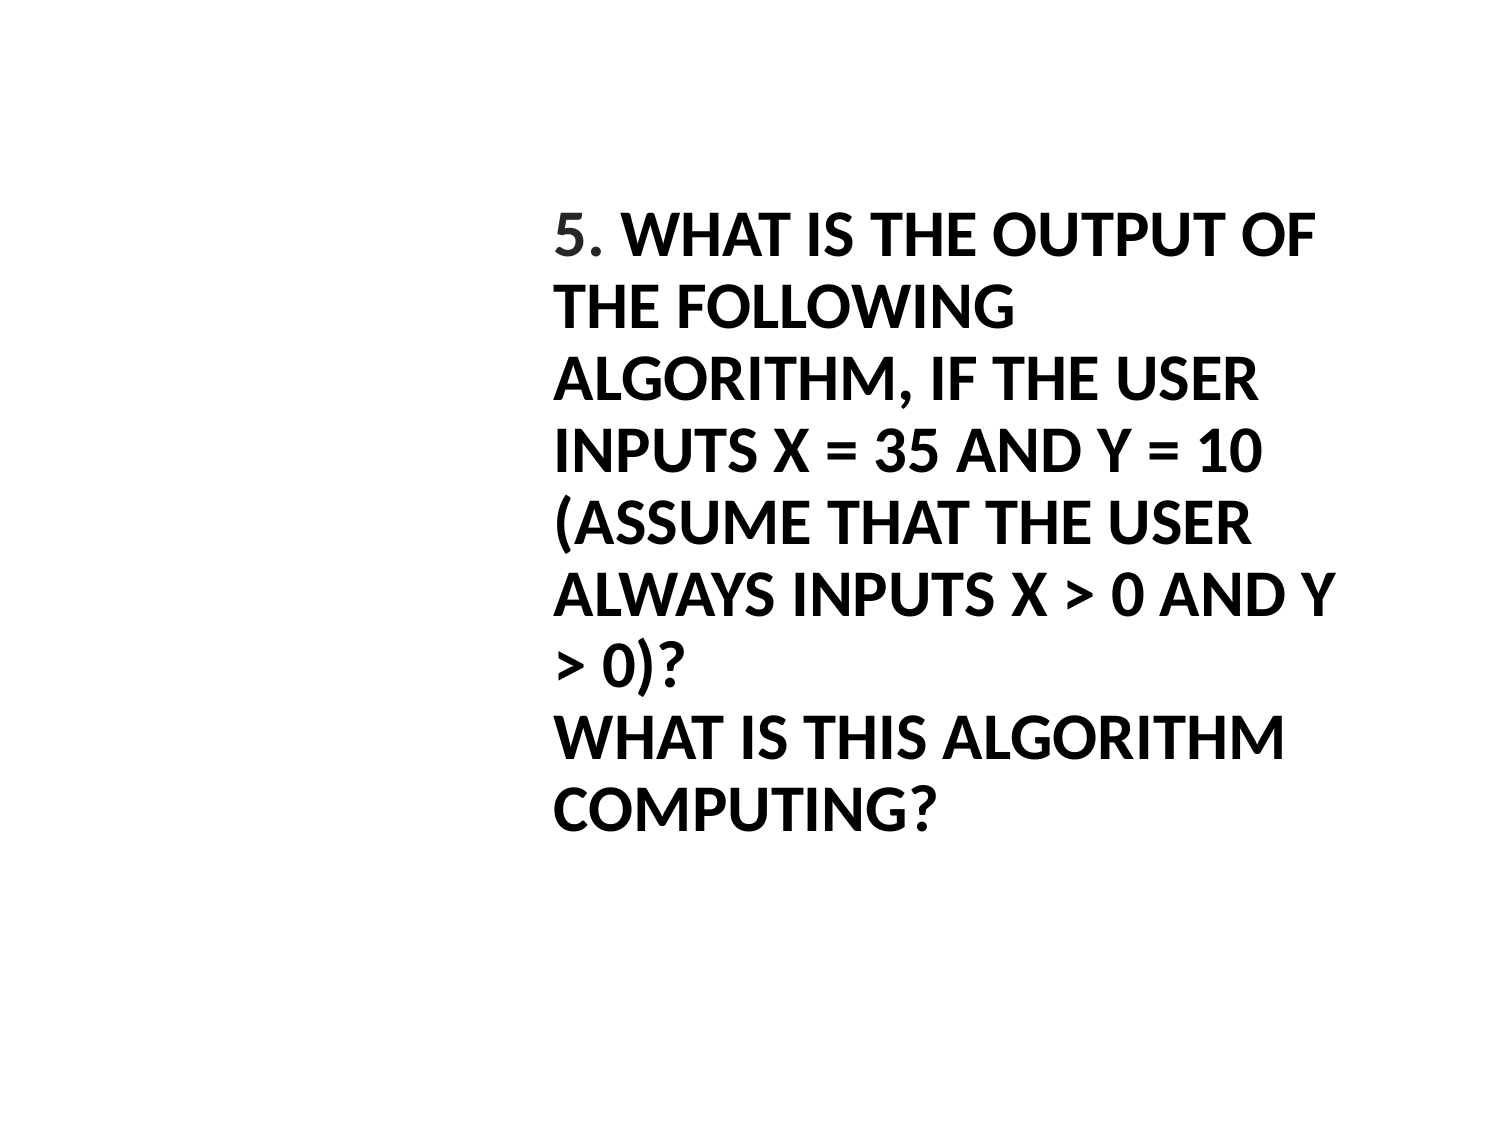

# 5. What is the output of the following algorithm, if the user inputs X = 35 and Y = 10 (assume that the user always inputs X > 0 and Y > 0)? What is this algorithm computing?